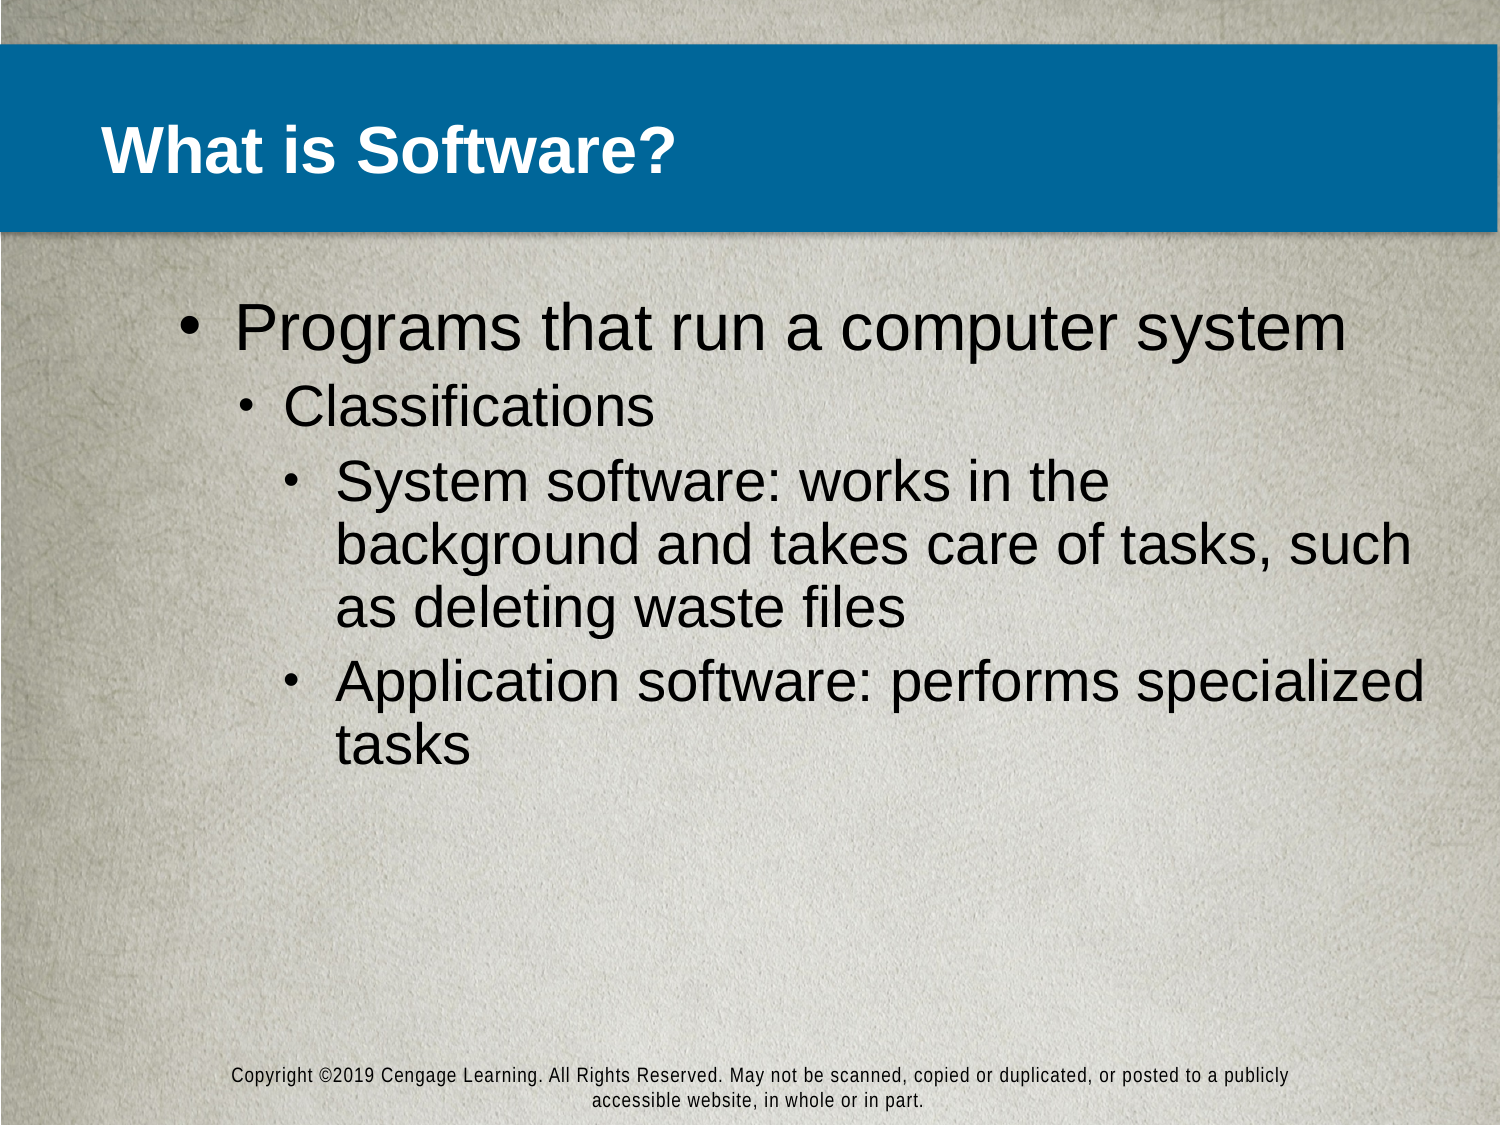

# What is Software?
Programs that run a computer system
Classifications
System software: works in the background and takes care of tasks, such as deleting waste files
Application software: performs specialized tasks